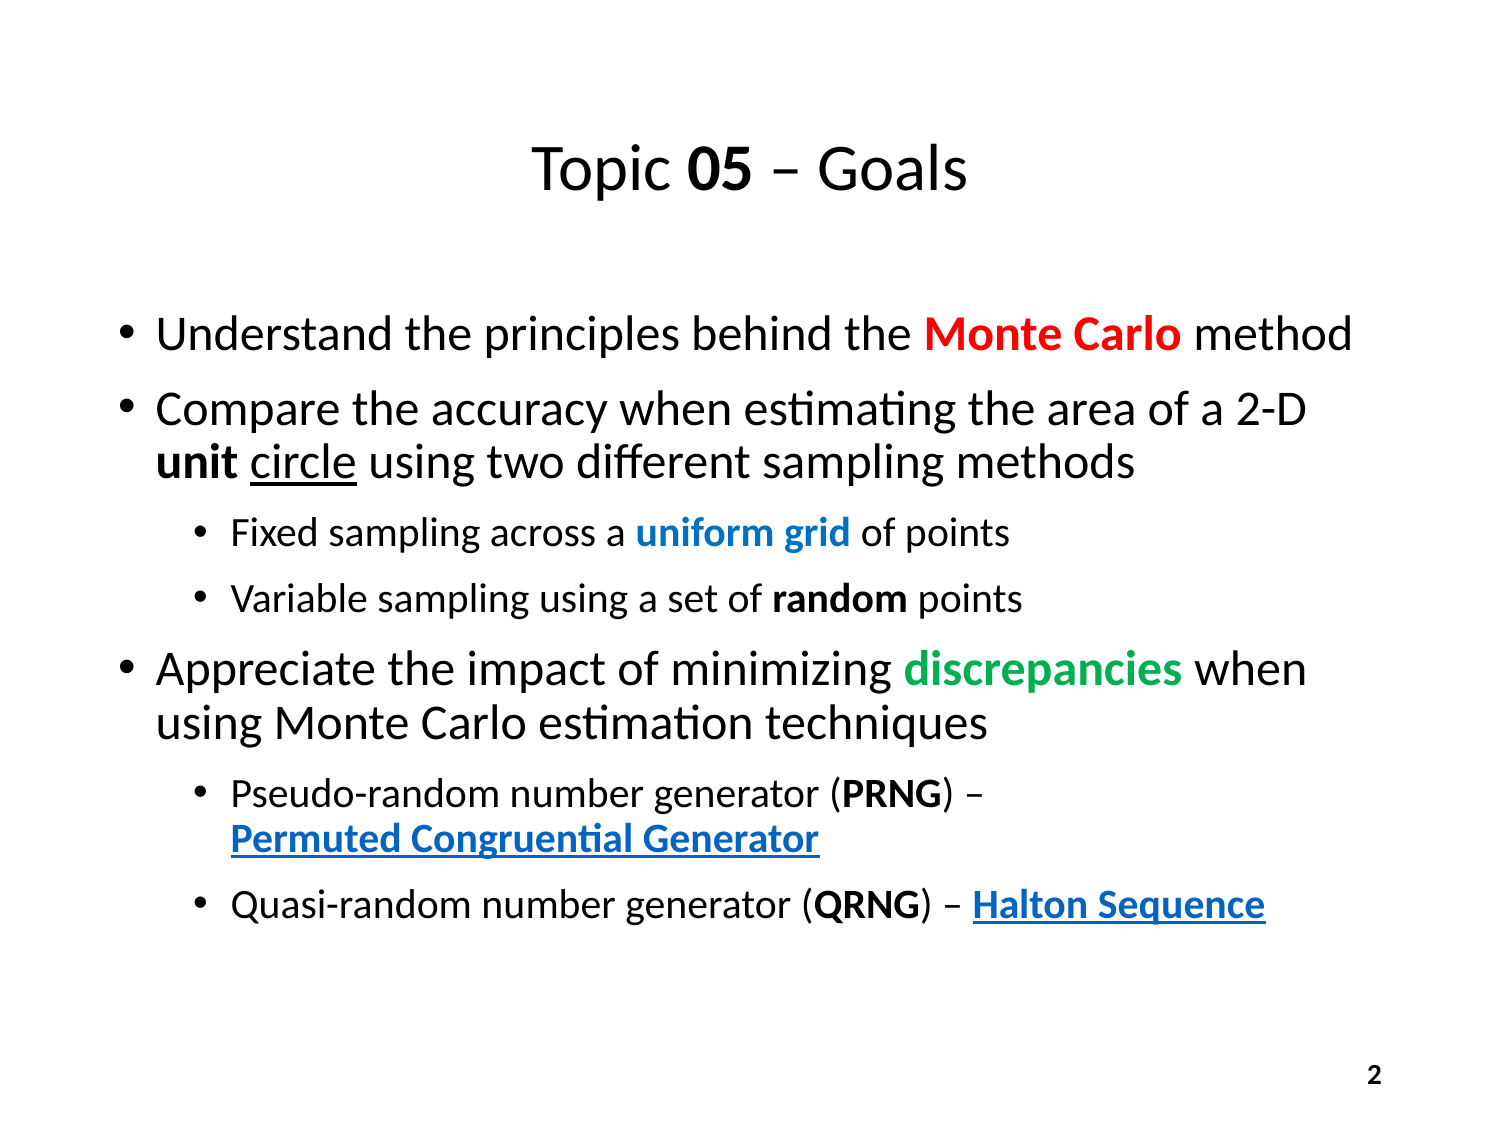

# Topic 05 – Goals
Understand the principles behind the Monte Carlo method
Compare the accuracy when estimating the area of a 2-D unit circle using two different sampling methods
Fixed sampling across a uniform grid of points
Variable sampling using a set of random points
Appreciate the impact of minimizing discrepancies when using Monte Carlo estimation techniques
Pseudo-random number generator (PRNG) – Permuted Congruential Generator
Quasi-random number generator (QRNG) – Halton Sequence
2